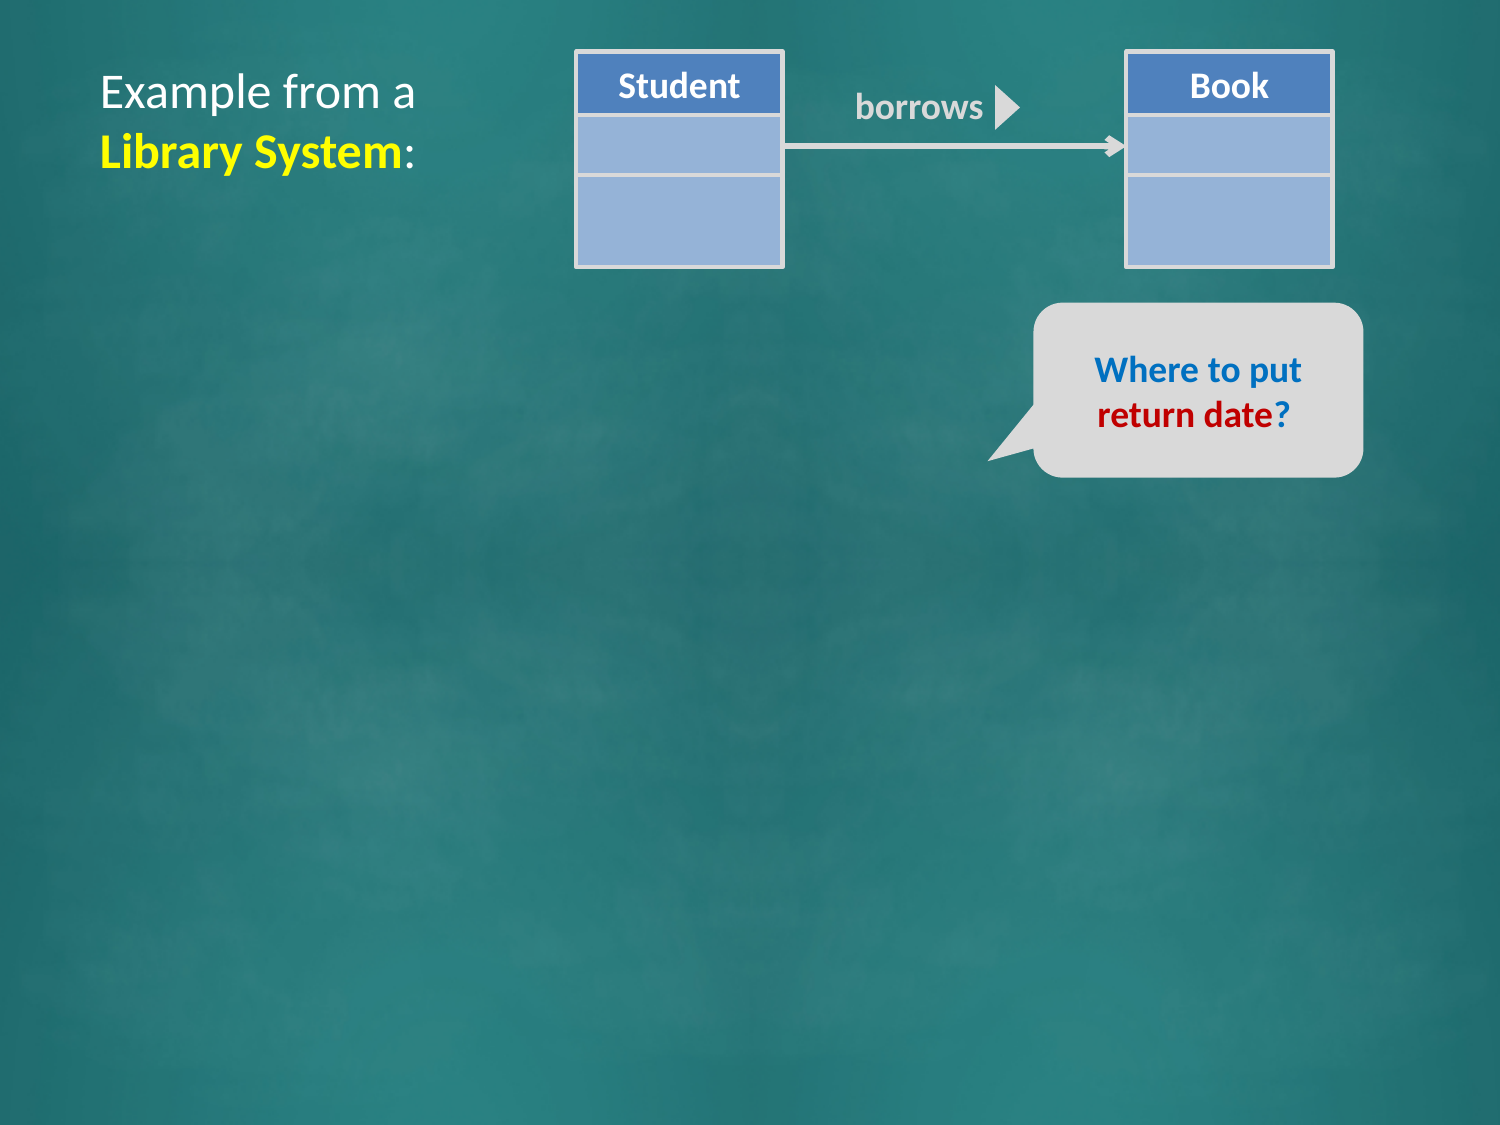

#
Example from a Library System:
Student

Book

borrows

Where to put return date?